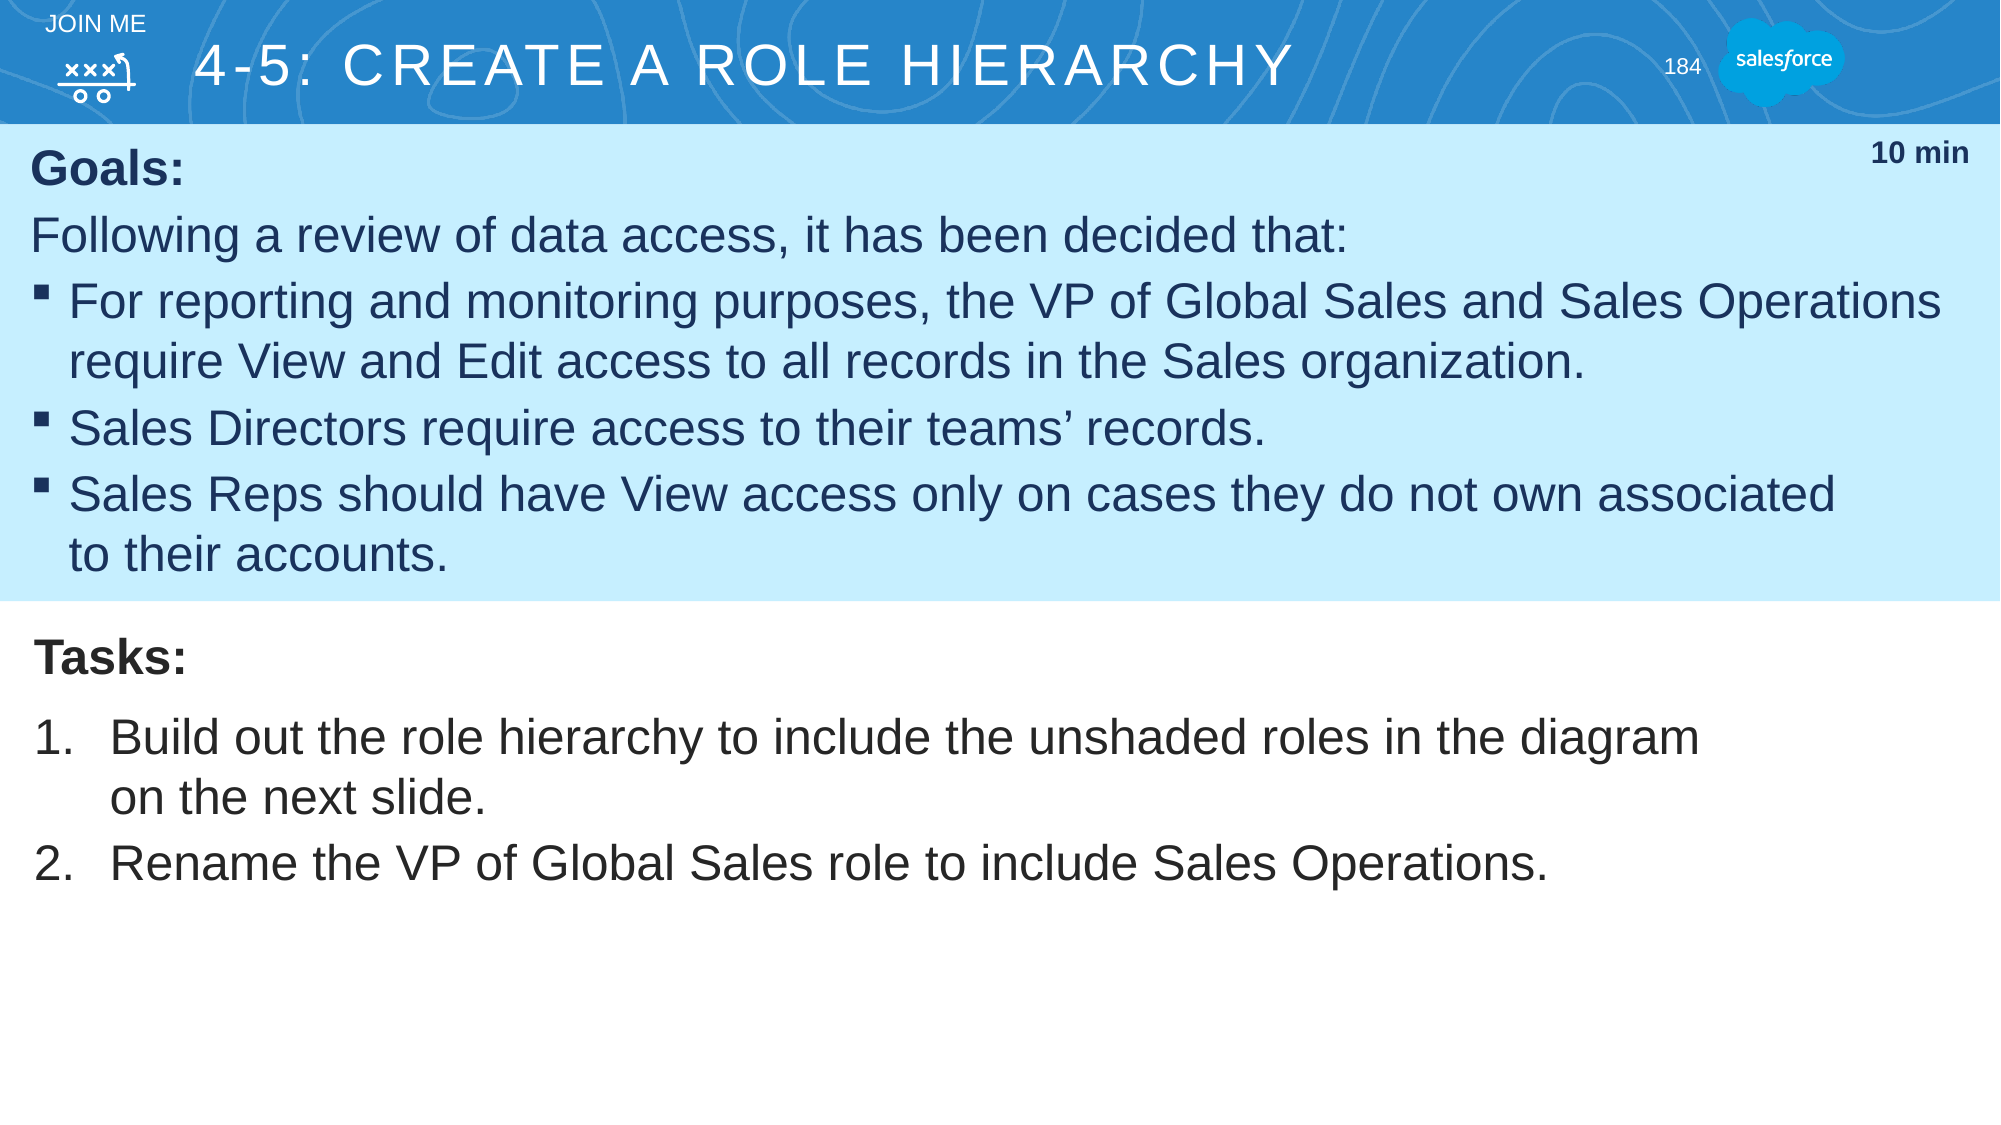

JOIN ME
# 4-5: Create a Role Hierarchy
184
Goals:
Following a review of data access, it has been decided that:
For reporting and monitoring purposes, the VP of Global Sales and Sales Operations require View and Edit access to all records in the Sales organization.
Sales Directors require access to their teams’ records.
Sales Reps should have View access only on cases they do not own associated
to their accounts.
10 min
Tasks:
Build out the role hierarchy to include the unshaded roles in the diagram on the next slide.
Rename the VP of Global Sales role to include Sales Operations.